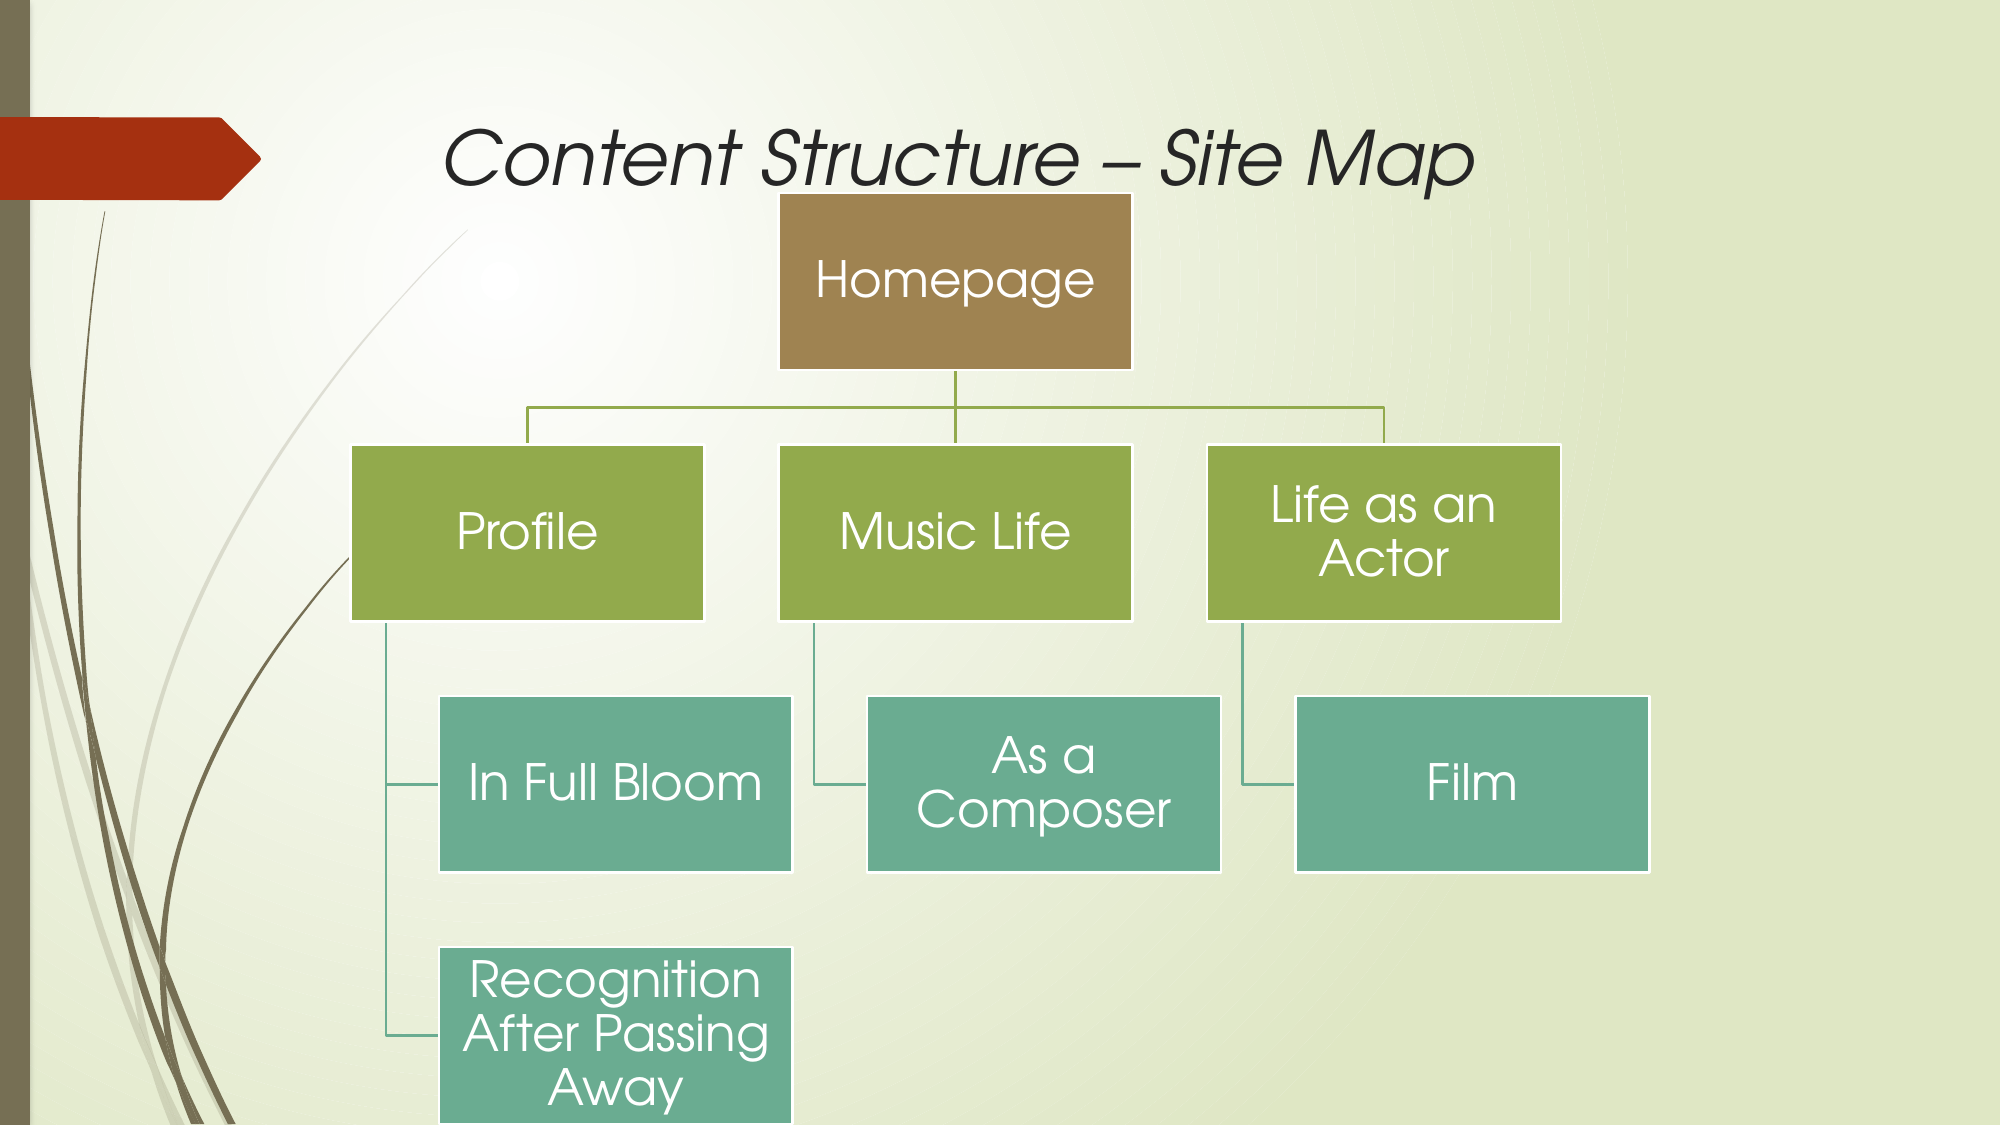

# Content Structure – Site Map
Homepage
Profile
In Full Bloom
Recognition After Passing Away
Music Life
As a Composer
Life as an Actor
Film